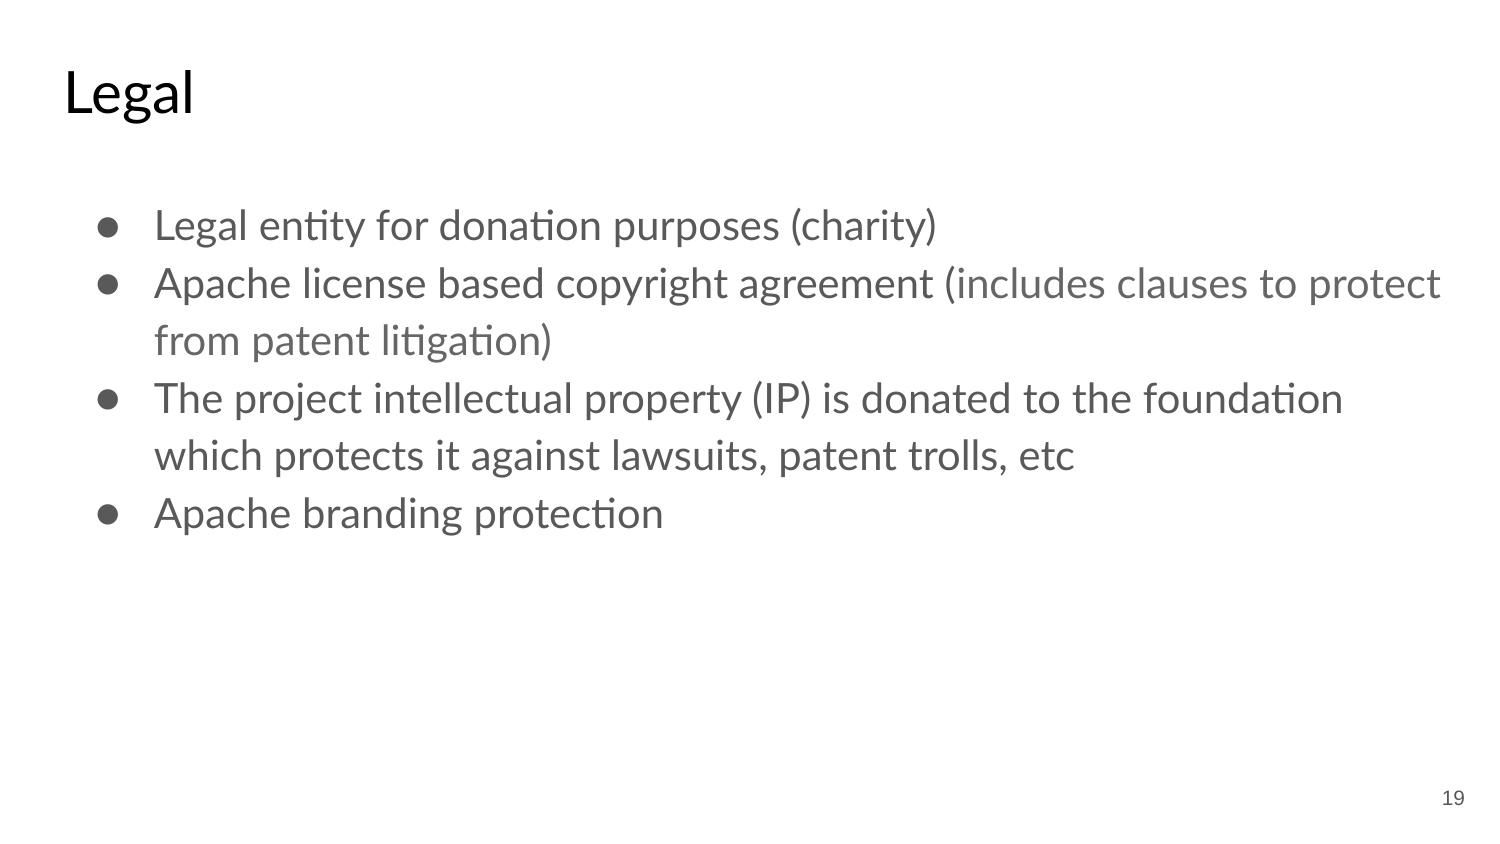

# Legal
Legal entity for donation purposes (charity)
Apache license based copyright agreement (includes clauses to protect from patent litigation)
The project intellectual property (IP) is donated to the foundation which protects it against lawsuits, patent trolls, etc
Apache branding protection

19